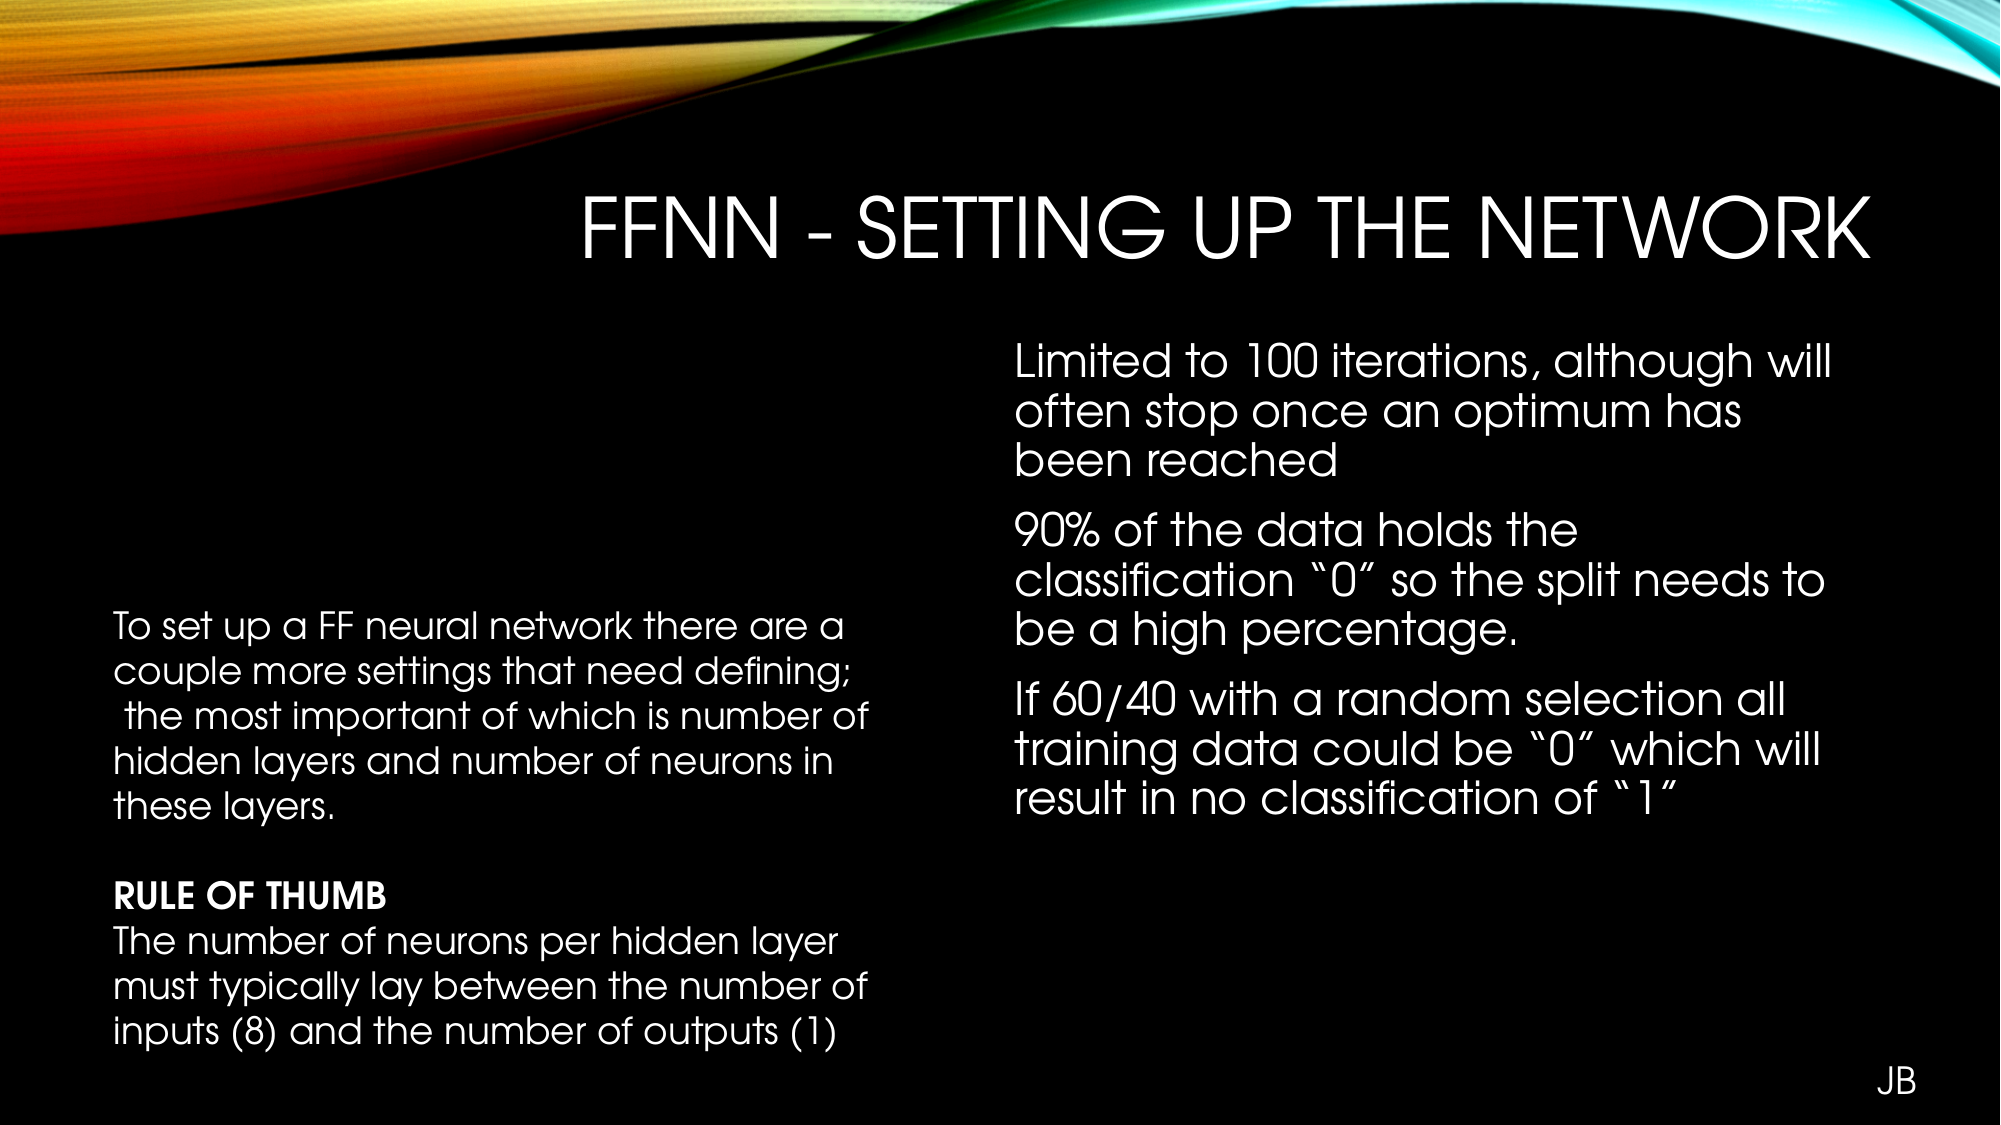

# FFNN - Setting up the network
Limited to 100 iterations, although will often stop once an optimum has been reached
90% of the data holds the classification “0” so the split needs to be a high percentage.
If 60/40 with a random selection all training data could be “0” which will result in no classification of “1”
To set up a FF neural network there are a couple more settings that need defining;
 the most important of which is number of hidden layers and number of neurons in these layers.

RULE OF THUMB
The number of neurons per hidden layer must typically lay between the number of inputs (8) and the number of outputs (1)

JB